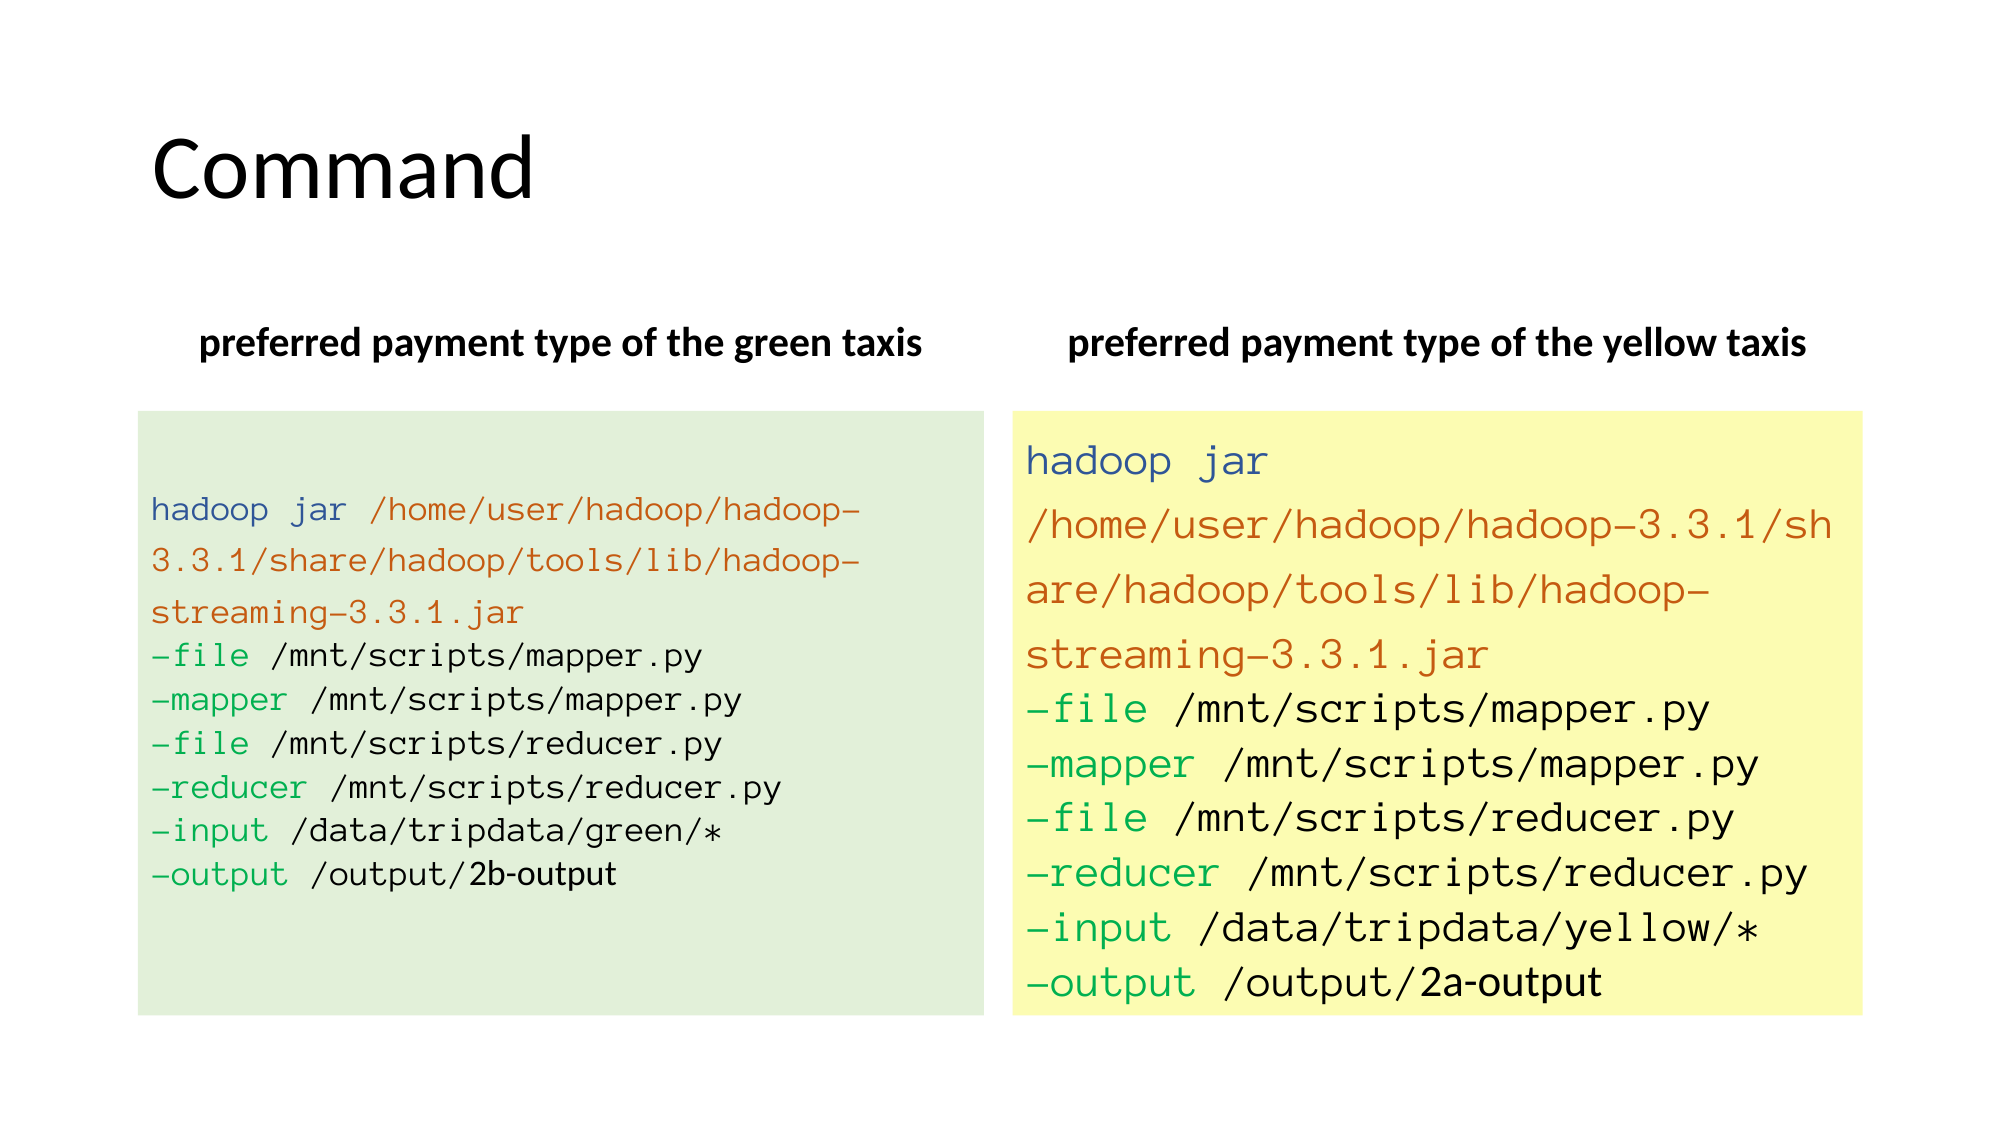

# Command
preferred payment type of the green taxis
preferred payment type of the yellow taxis

hadoop jar /home/user/hadoop/hadoop-3.3.1/share/hadoop/tools/lib/hadoop-streaming-3.3.1.jar
-file /mnt/scripts/mapper.py
-mapper /mnt/scripts/mapper.py
-file /mnt/scripts/reducer.py
-reducer /mnt/scripts/reducer.py
-input /data/tripdata/green/*
-output /output/2b-output

hadoop jar /home/user/hadoop/hadoop-3.3.1/share/hadoop/tools/lib/hadoop-streaming-3.3.1.jar
-file /mnt/scripts/mapper.py
-mapper /mnt/scripts/mapper.py
-file /mnt/scripts/reducer.py
-reducer /mnt/scripts/reducer.py
-input /data/tripdata/yellow/*
-output /output/2a-output